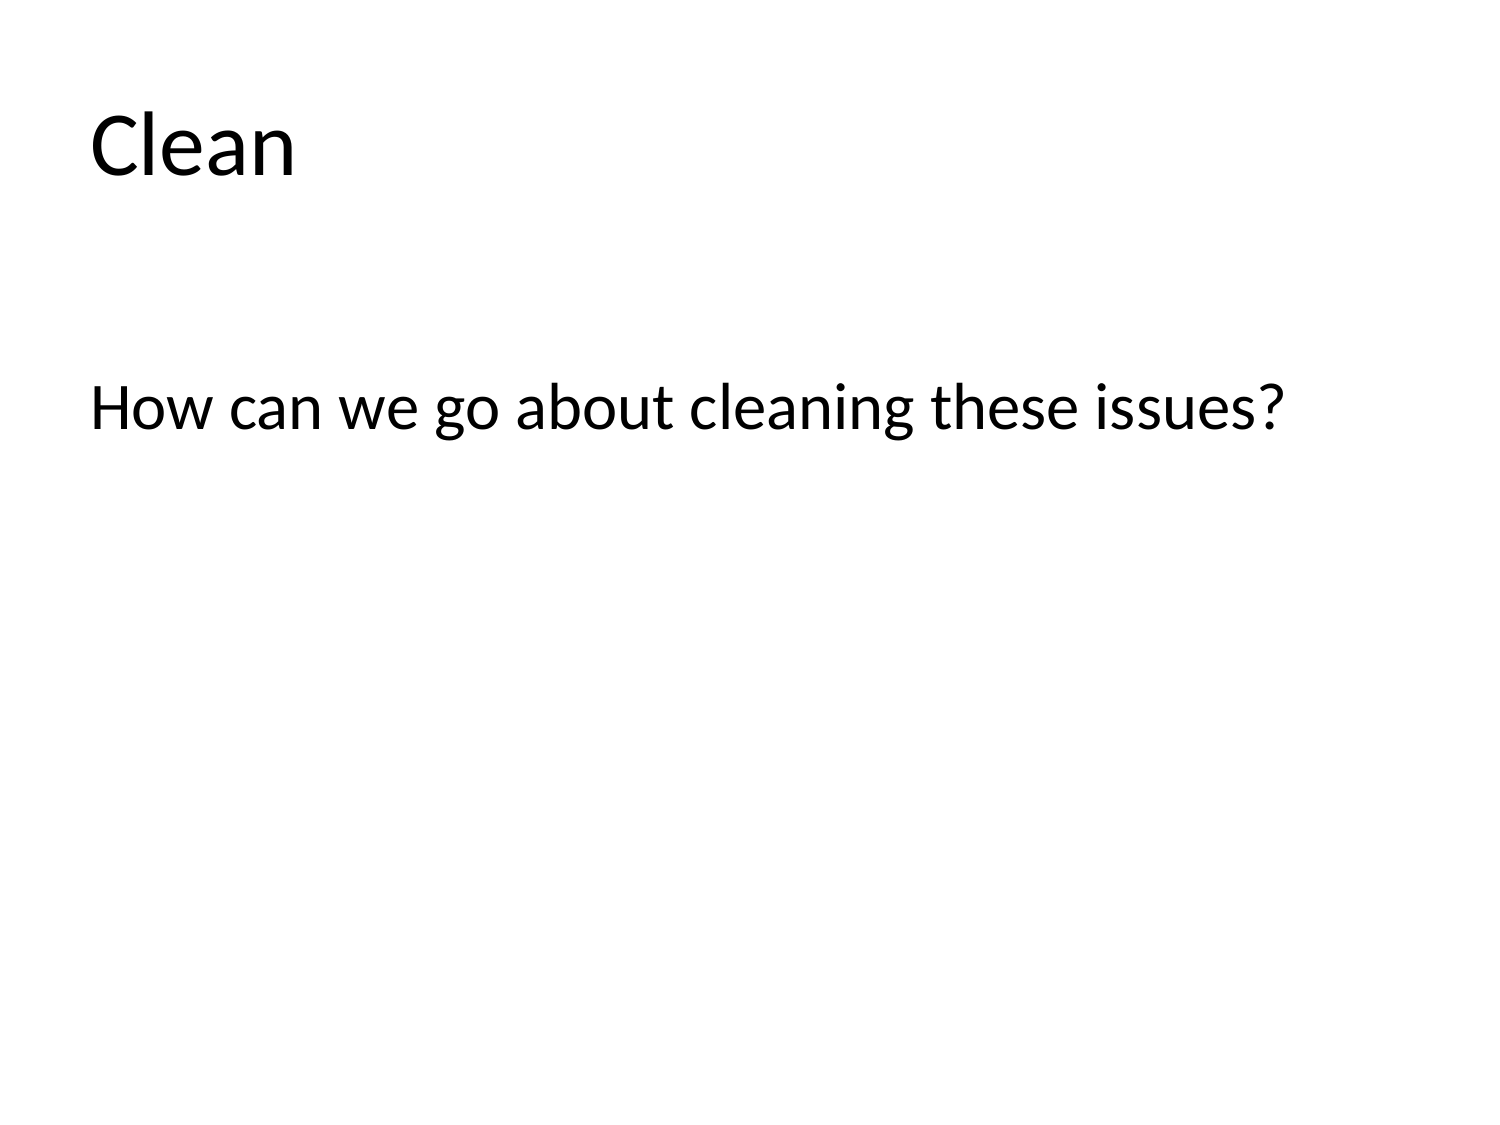

# Clean

How can we go about cleaning these issues?